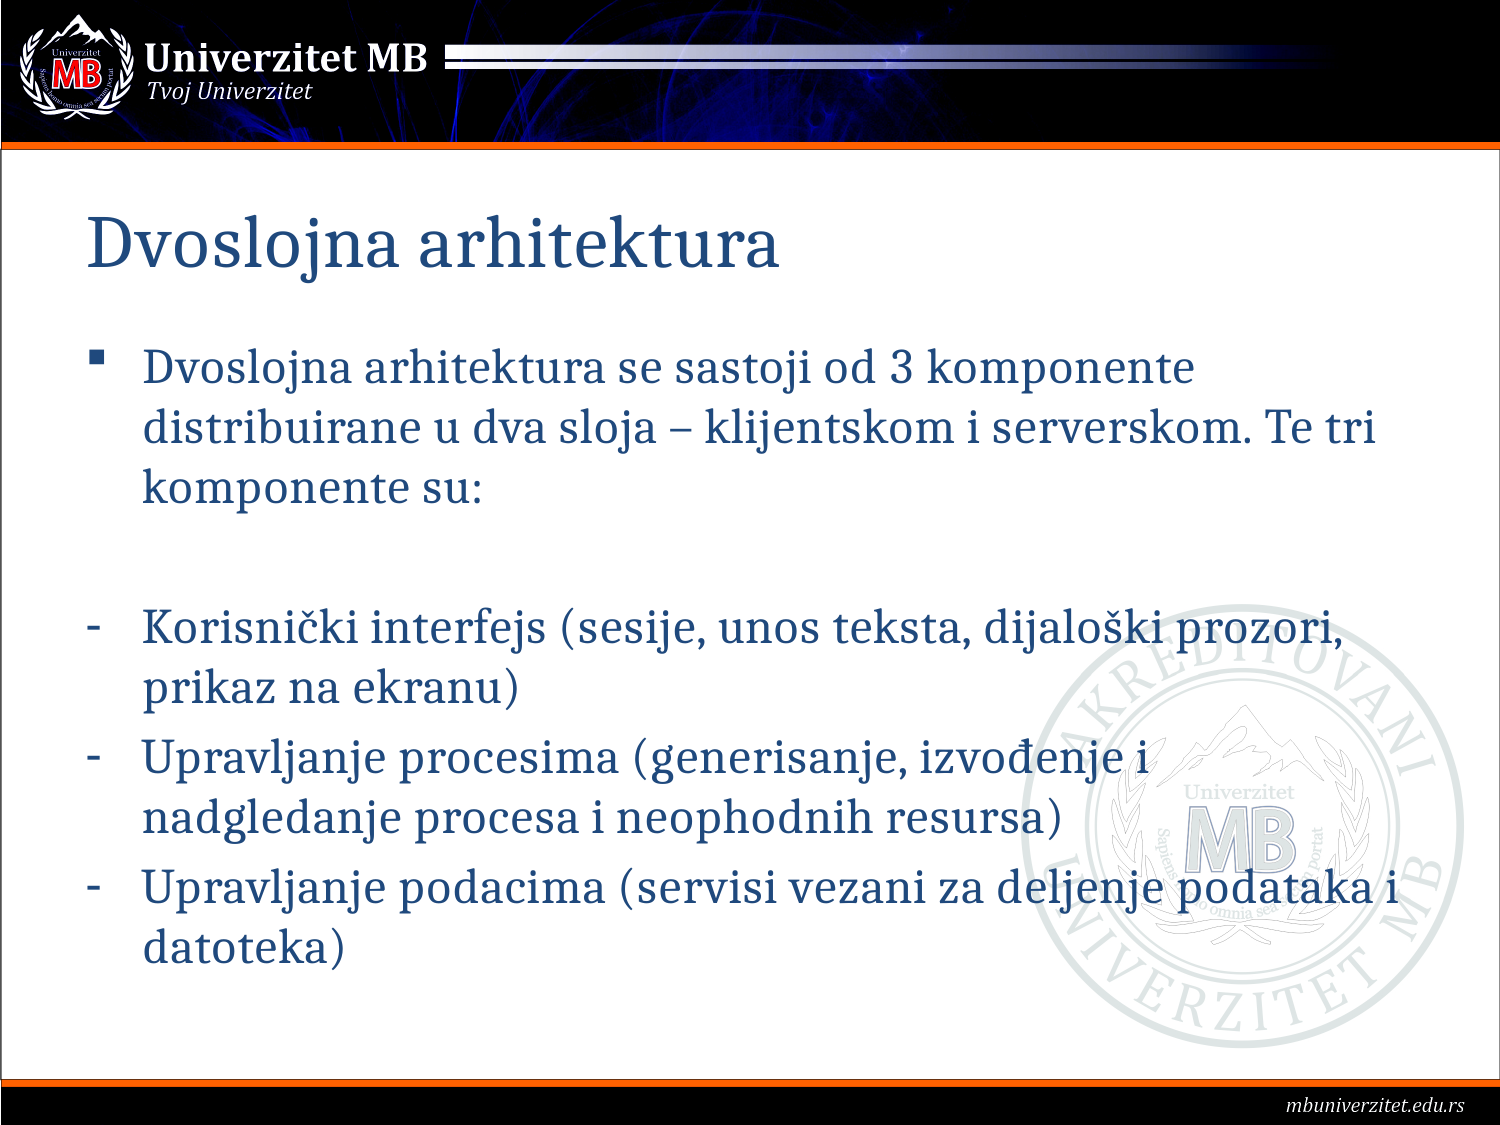

# Dvoslojna arhitektura
Dvoslojna arhitektura se sastoji od 3 komponente distribuirane u dva sloja – klijentskom i serverskom. Te tri komponente su:

Korisnički interfejs (sesije, unos teksta, dijaloški prozori, prikaz na ekranu)
Upravljanje procesima (generisanje, izvođenje i nadgledanje procesa i neophodnih resursa)
Upravljanje podacima (servisi vezani za deljenje podataka i datoteka)